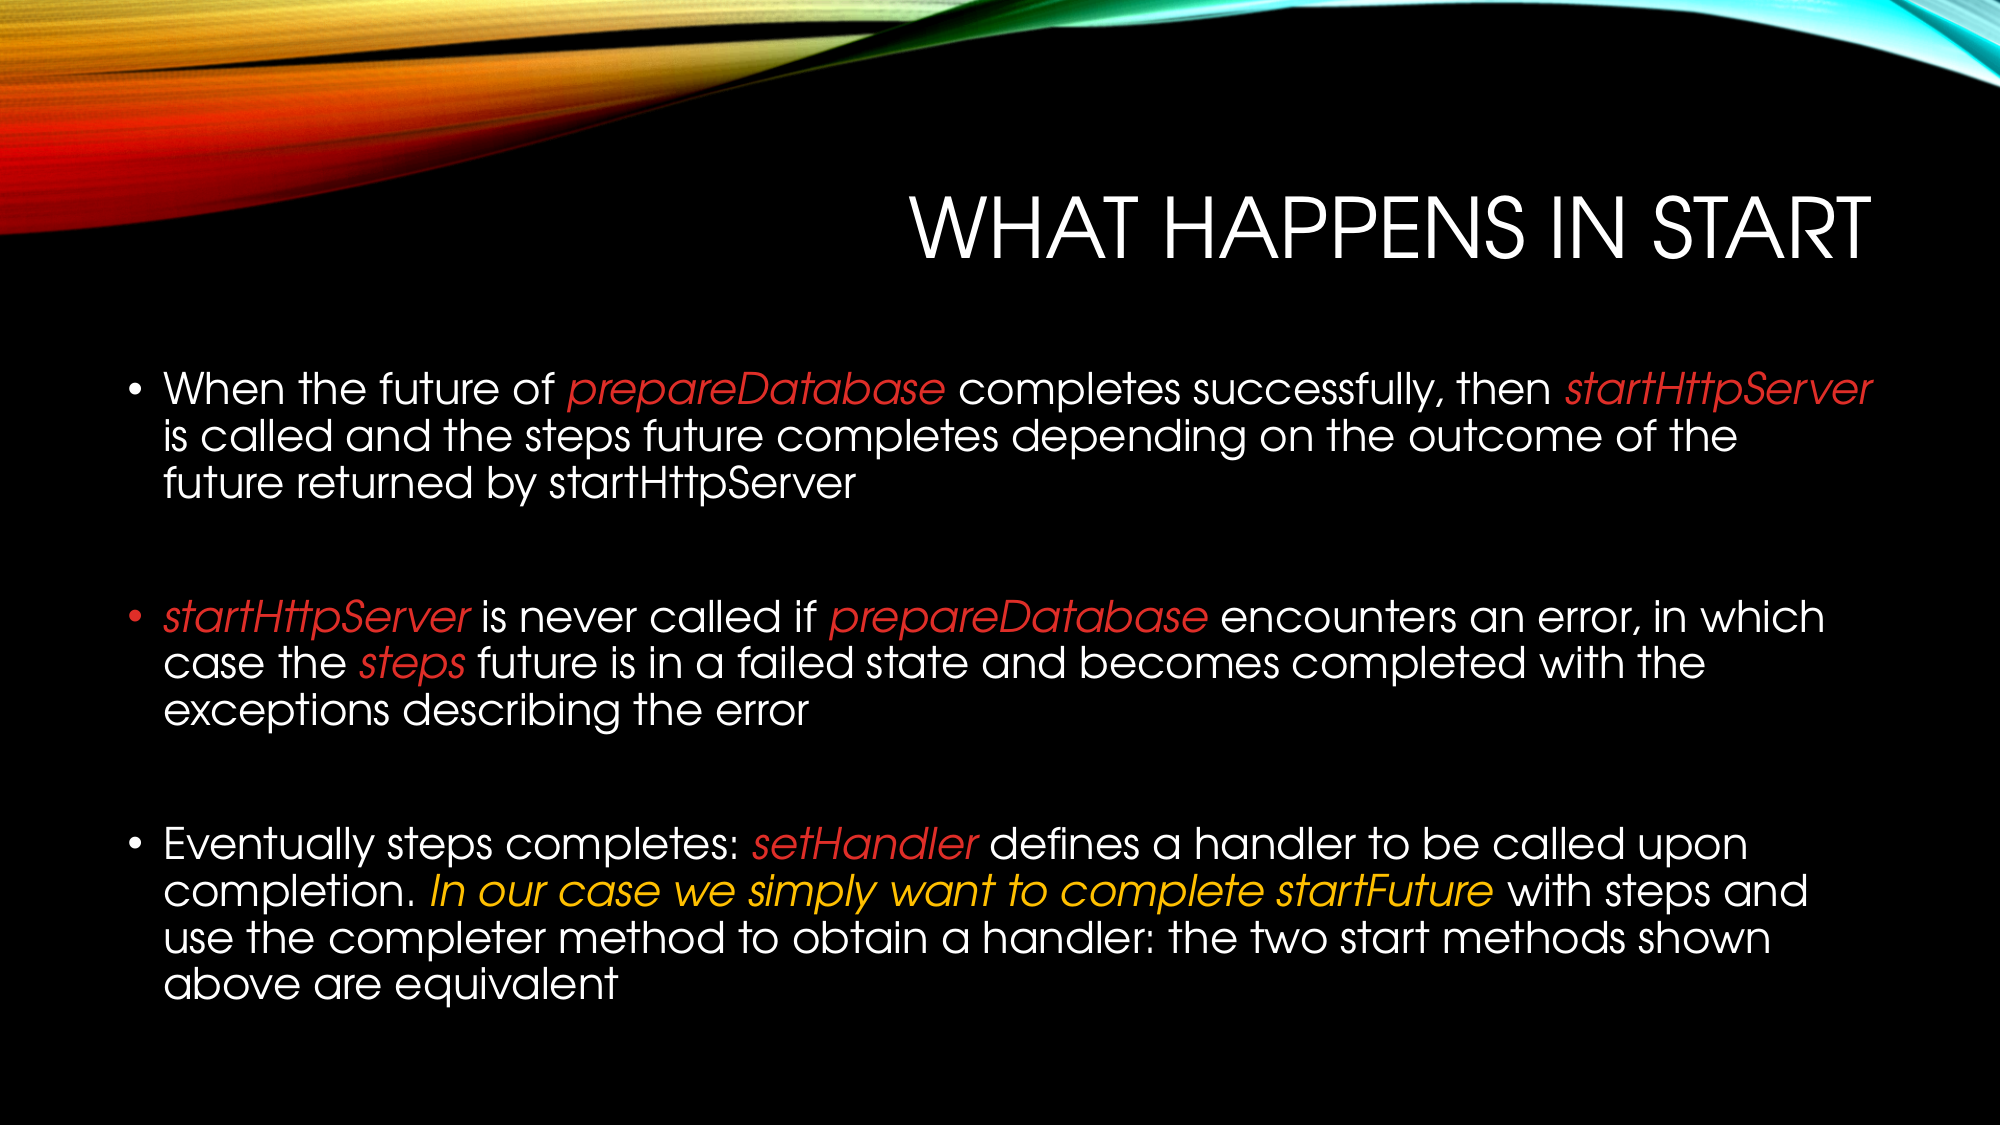

# What happens in start
When the future of prepareDatabase completes successfully, then startHttpServer is called and the steps future completes depending on the outcome of the future returned by startHttpServer

startHttpServer is never called if prepareDatabase encounters an error, in which case the steps future is in a failed state and becomes completed with the exceptions describing the error

Eventually steps completes: setHandler defines a handler to be called upon completion. In our case we simply want to complete startFuture with steps and use the completer method to obtain a handler: the two start methods shown above are equivalent